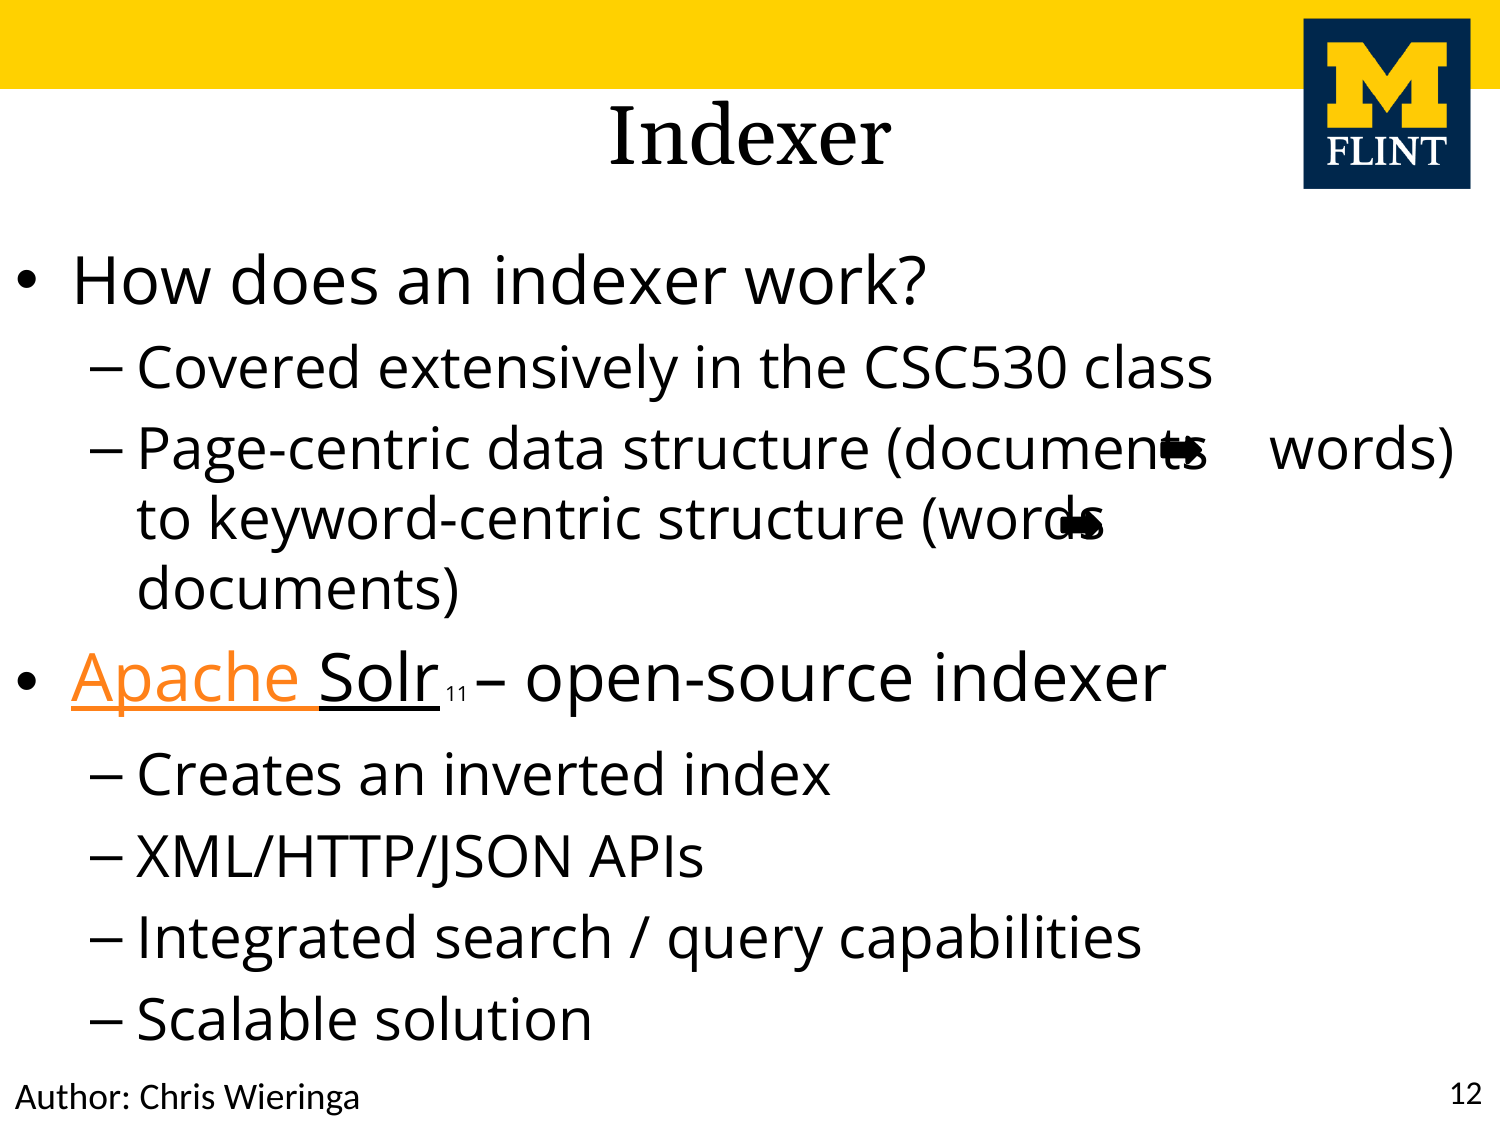

# Indexer
How does an indexer work?
Covered extensively in the CSC530 class
Page-centric data structure (documents    words)
to keyword-centric structure (words    documents)
Apache Solr 11 – open-source indexer
Creates an inverted index
XML/HTTP/JSON APIs
Integrated search / query capabilities
Scalable solution

12
Author: Chris Wieringa